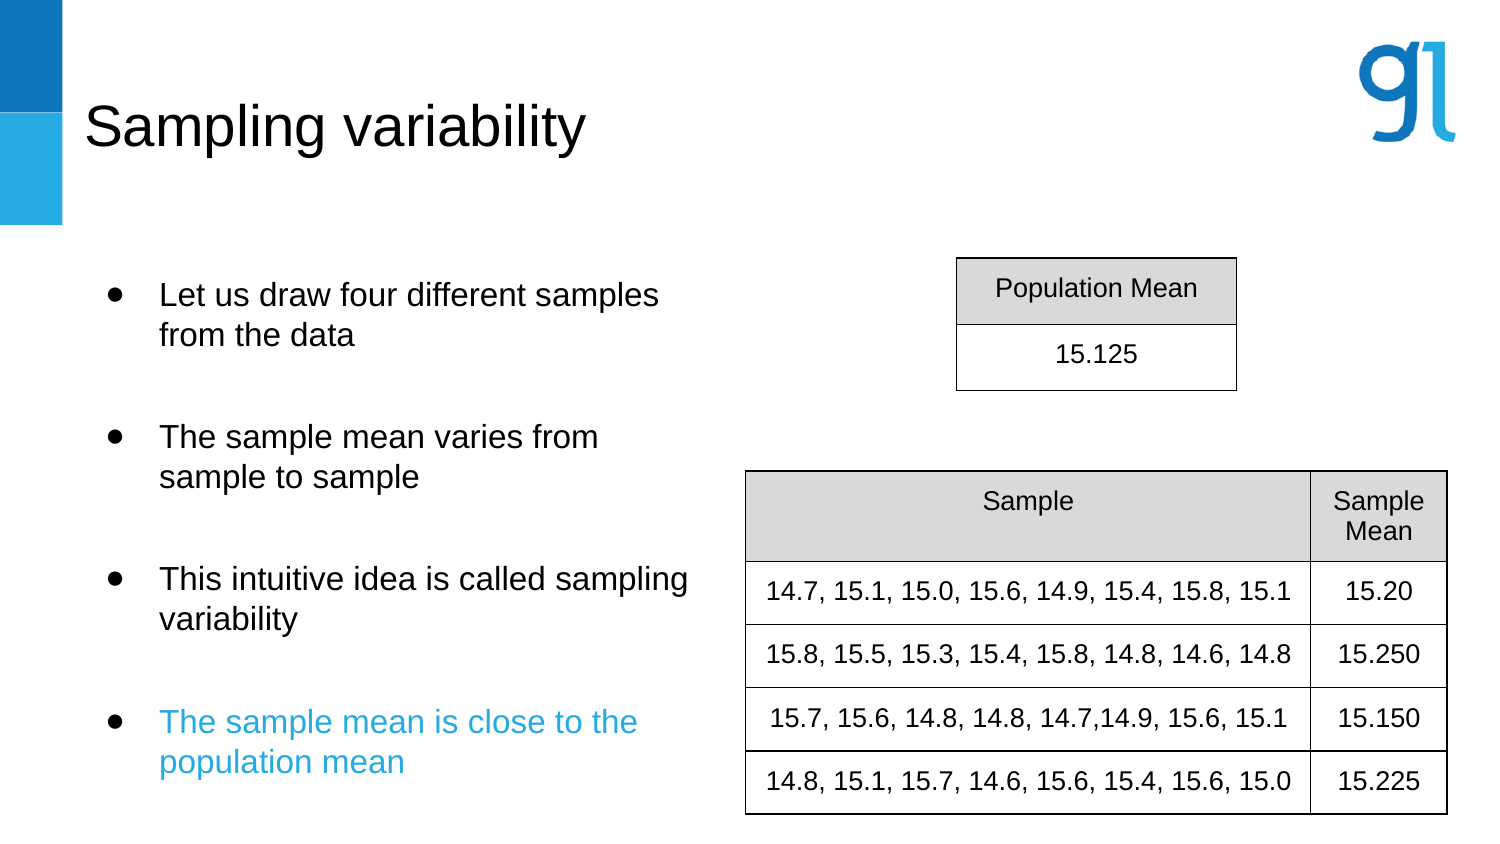

# Sampling variability
Let us draw four different samples from the data
The sample mean varies from sample to sample
This intuitive idea is called sampling variability
The sample mean is close to the population mean
| Population Mean |
| --- |
| 15.125 |
| Sample | Sample Mean |
| --- | --- |
| 14.7, 15.1, 15.0, 15.6, 14.9, 15.4, 15.8, 15.1 | 15.20 |
| 15.8, 15.5, 15.3, 15.4, 15.8, 14.8, 14.6, 14.8 | 15.250 |
| 15.7, 15.6, 14.8, 14.8, 14.7,14.9, 15.6, 15.1 | 15.150 |
| 14.8, 15.1, 15.7, 14.6, 15.6, 15.4, 15.6, 15.0 | 15.225 |